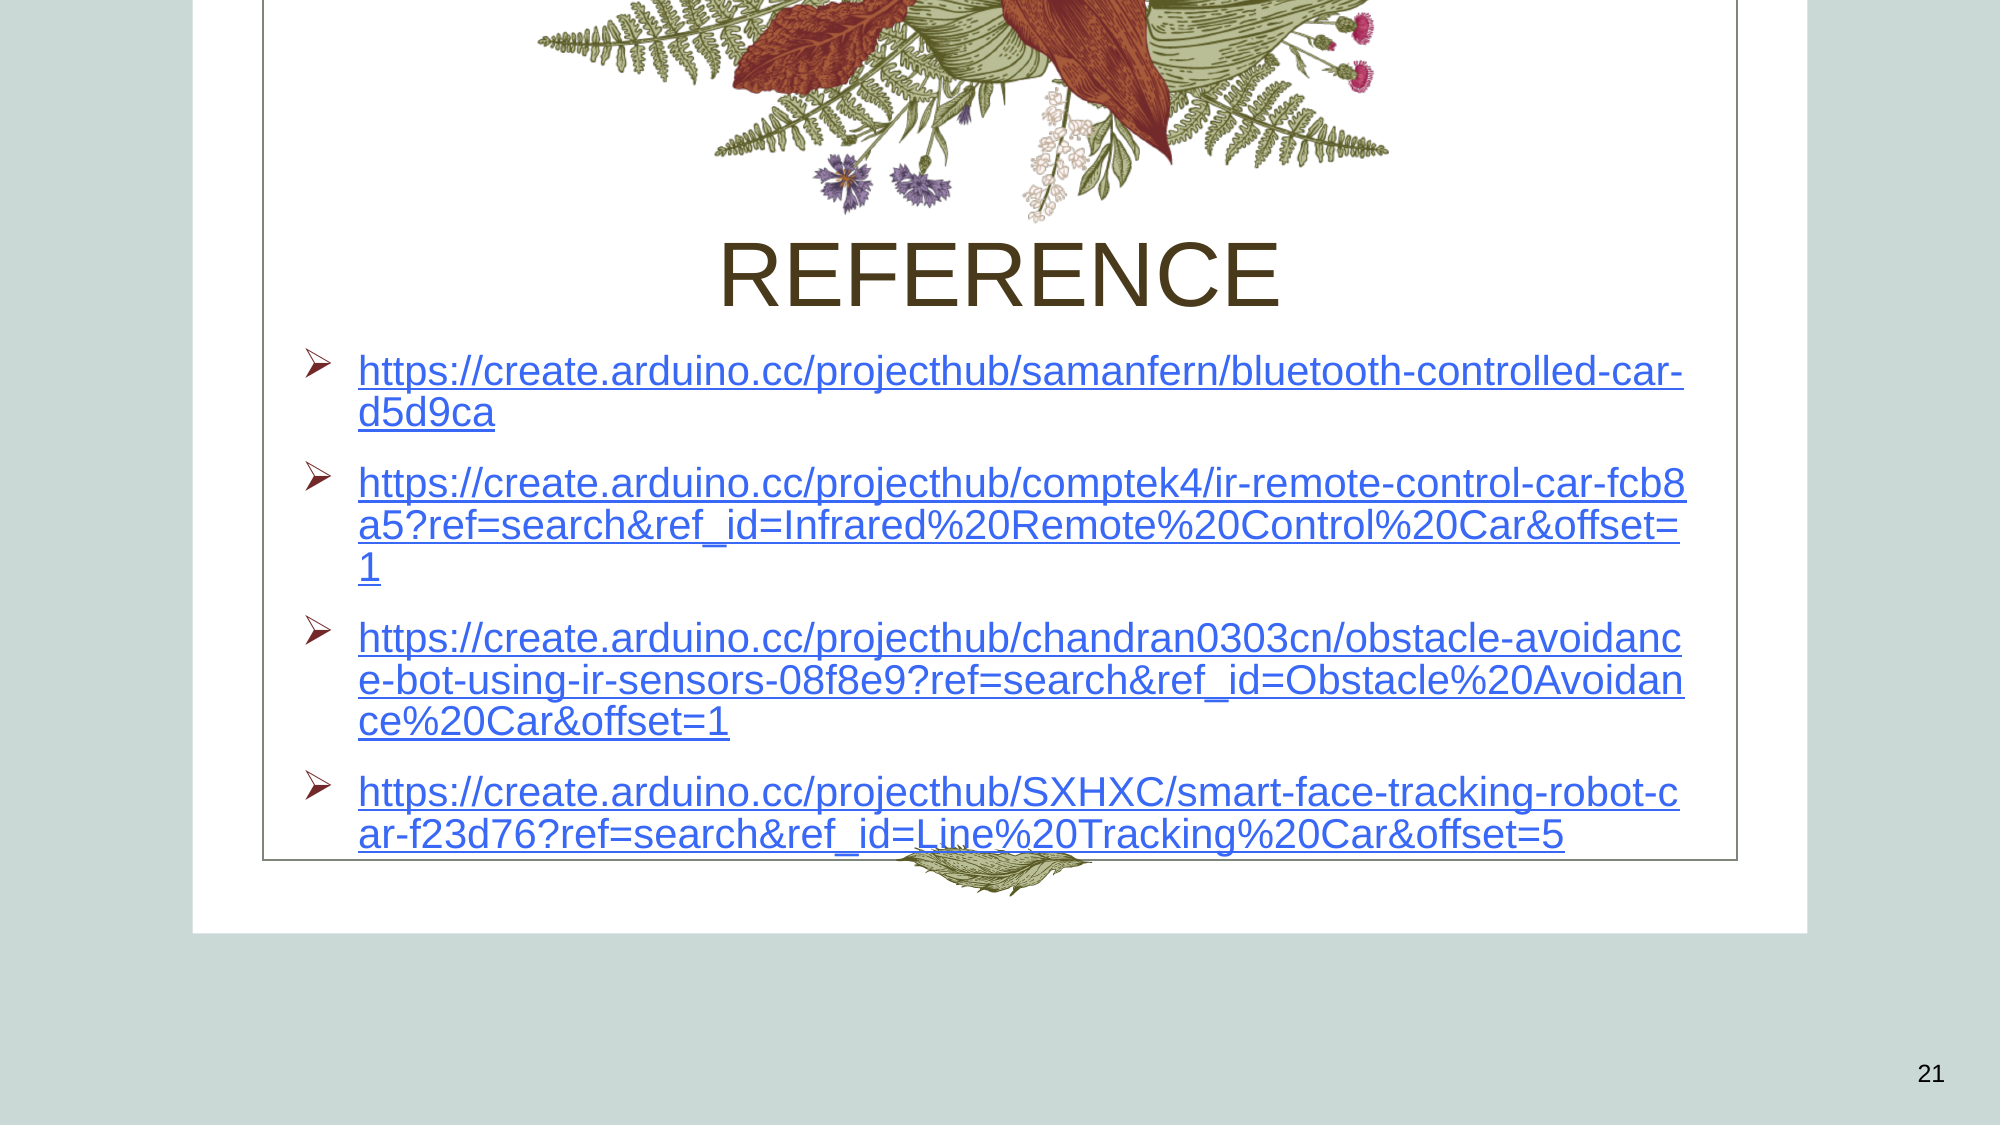

# REFERENCE
https://create.arduino.cc/projecthub/samanfern/bluetooth-controlled-car-d5d9ca
https://create.arduino.cc/projecthub/comptek4/ir-remote-control-car-fcb8a5?ref=search&ref_id=Infrared%20Remote%20Control%20Car&offset=1
https://create.arduino.cc/projecthub/chandran0303cn/obstacle-avoidance-bot-using-ir-sensors-08f8e9?ref=search&ref_id=Obstacle%20Avoidance%20Car&offset=1
https://create.arduino.cc/projecthub/SXHXC/smart-face-tracking-robot-car-f23d76?ref=search&ref_id=Line%20Tracking%20Car&offset=5
21